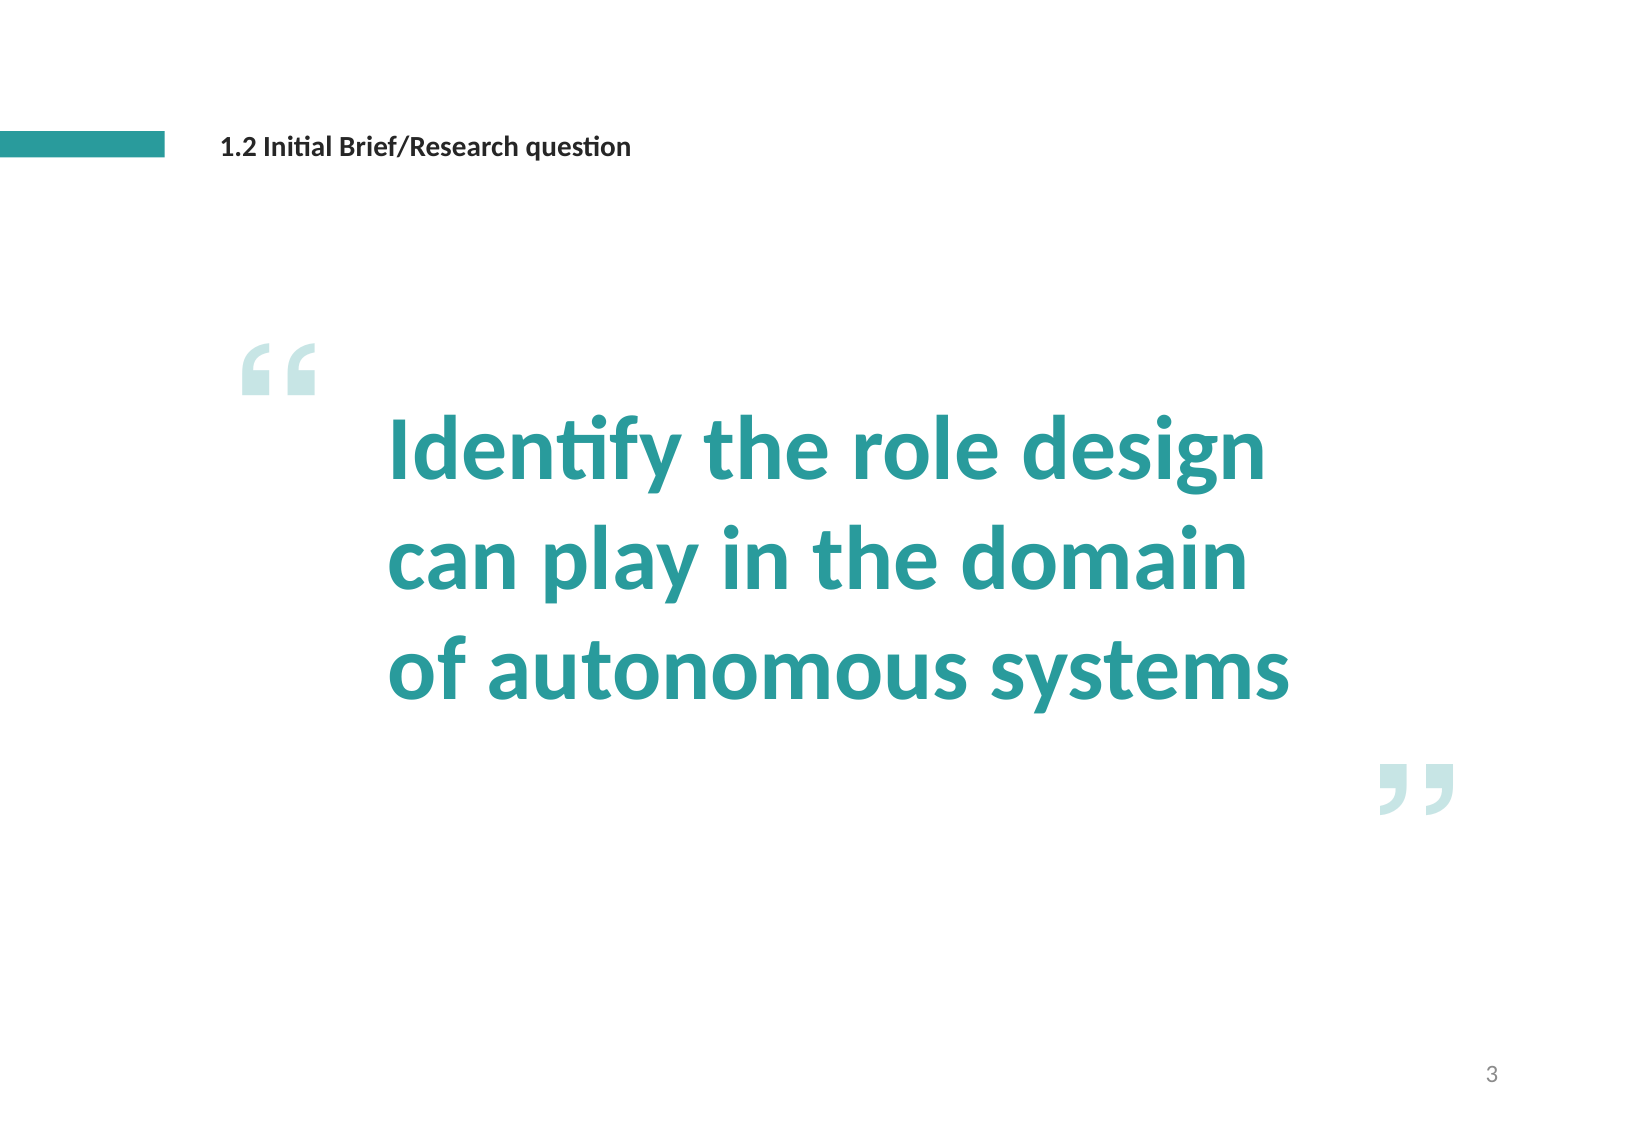

1.2 Initial Brief/Research question

“
Identify the role design can play in the domain of autonomous systems
As we try to achieve full autonomy of machines, identify the role design can play in the domain of autonomous system.
As we try to achieve full autonomy of machines, what role can design play in the domain of autonomous system?
”
3